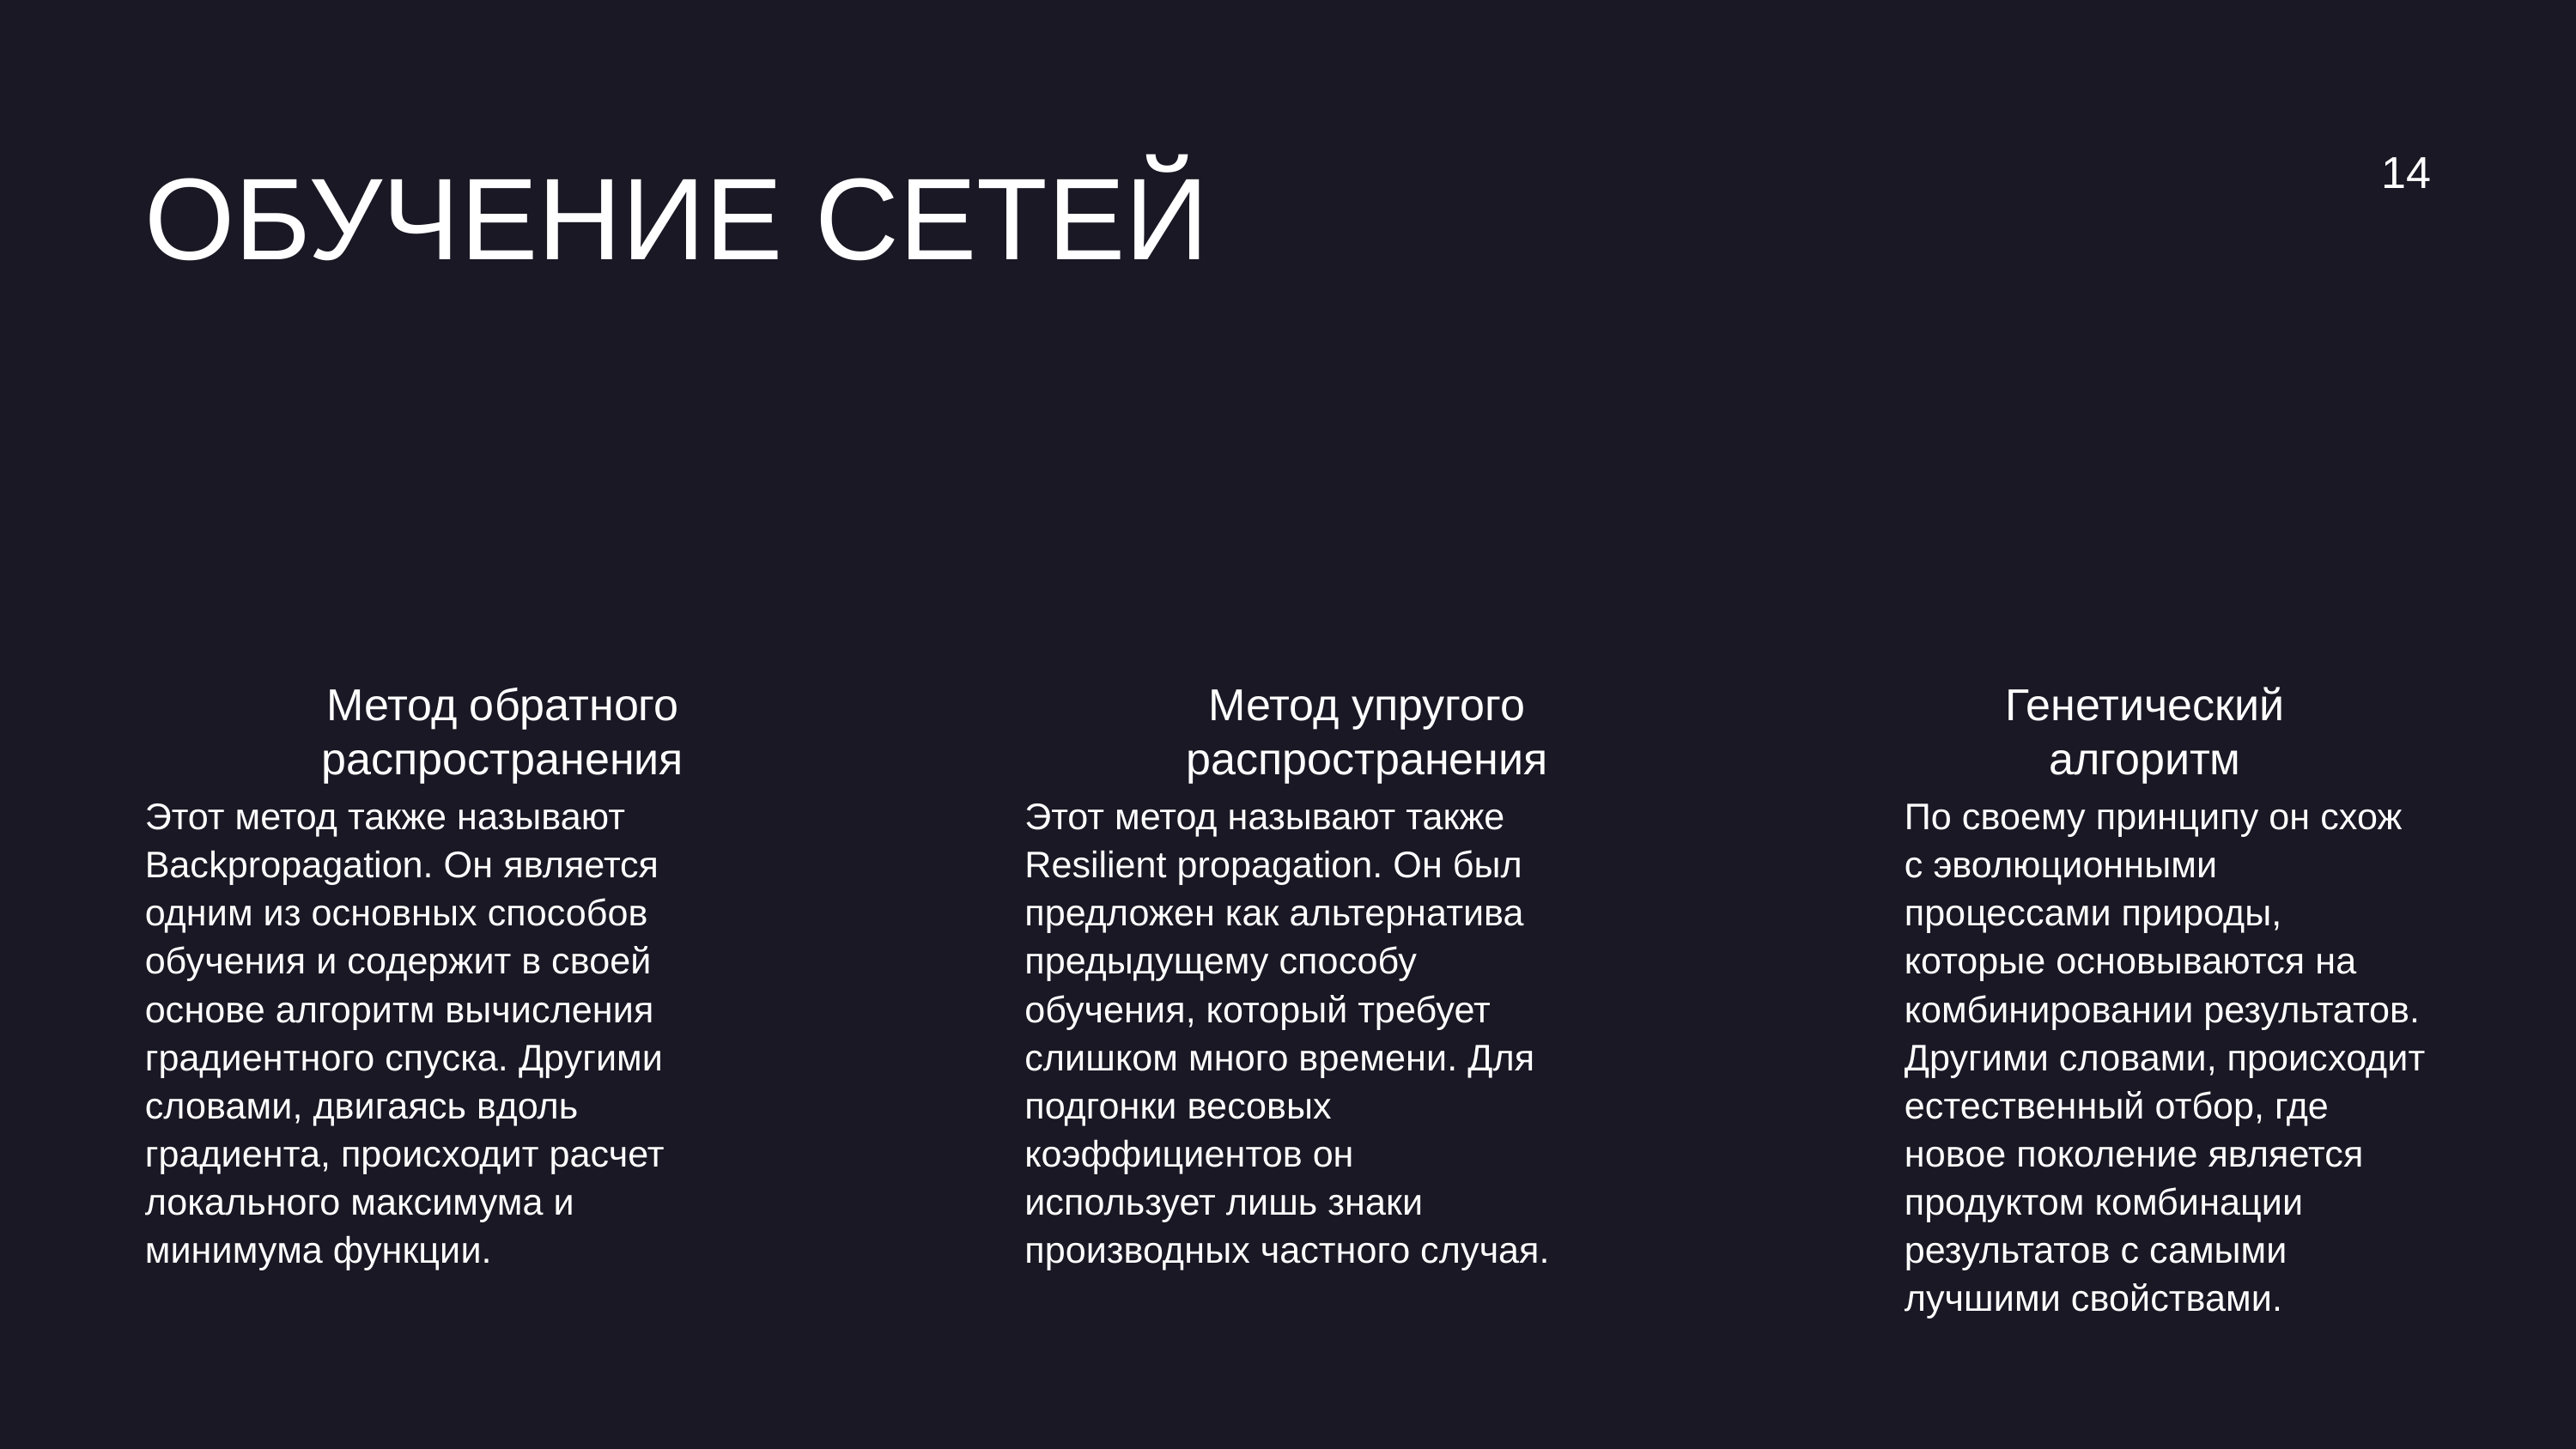

ОБУЧЕНИЕ СЕТЕЙ
14
Метод обратного распространения
Метод упругого распространения
Генетический алгоритм
Этот метод также называют Backpropagation. Он является одним из основных способов обучения и содержит в своей основе алгоритм вычисления градиентного спуска. Другими словами, двигаясь вдоль градиента, происходит расчет локального максимума и минимума функции.
Этот метод называют также Resilient propagation. Он был предложен как альтернатива предыдущему способу обучения, который требует слишком много времени. Для подгонки весовых коэффициентов он использует лишь знаки производных частного случая.
По своему принципу он схож с эволюционными процессами природы, которые основываются на комбинировании результатов. Другими словами, происходит естественный отбор, где новое поколение является продуктом комбинации результатов с самыми лучшими свойствами.